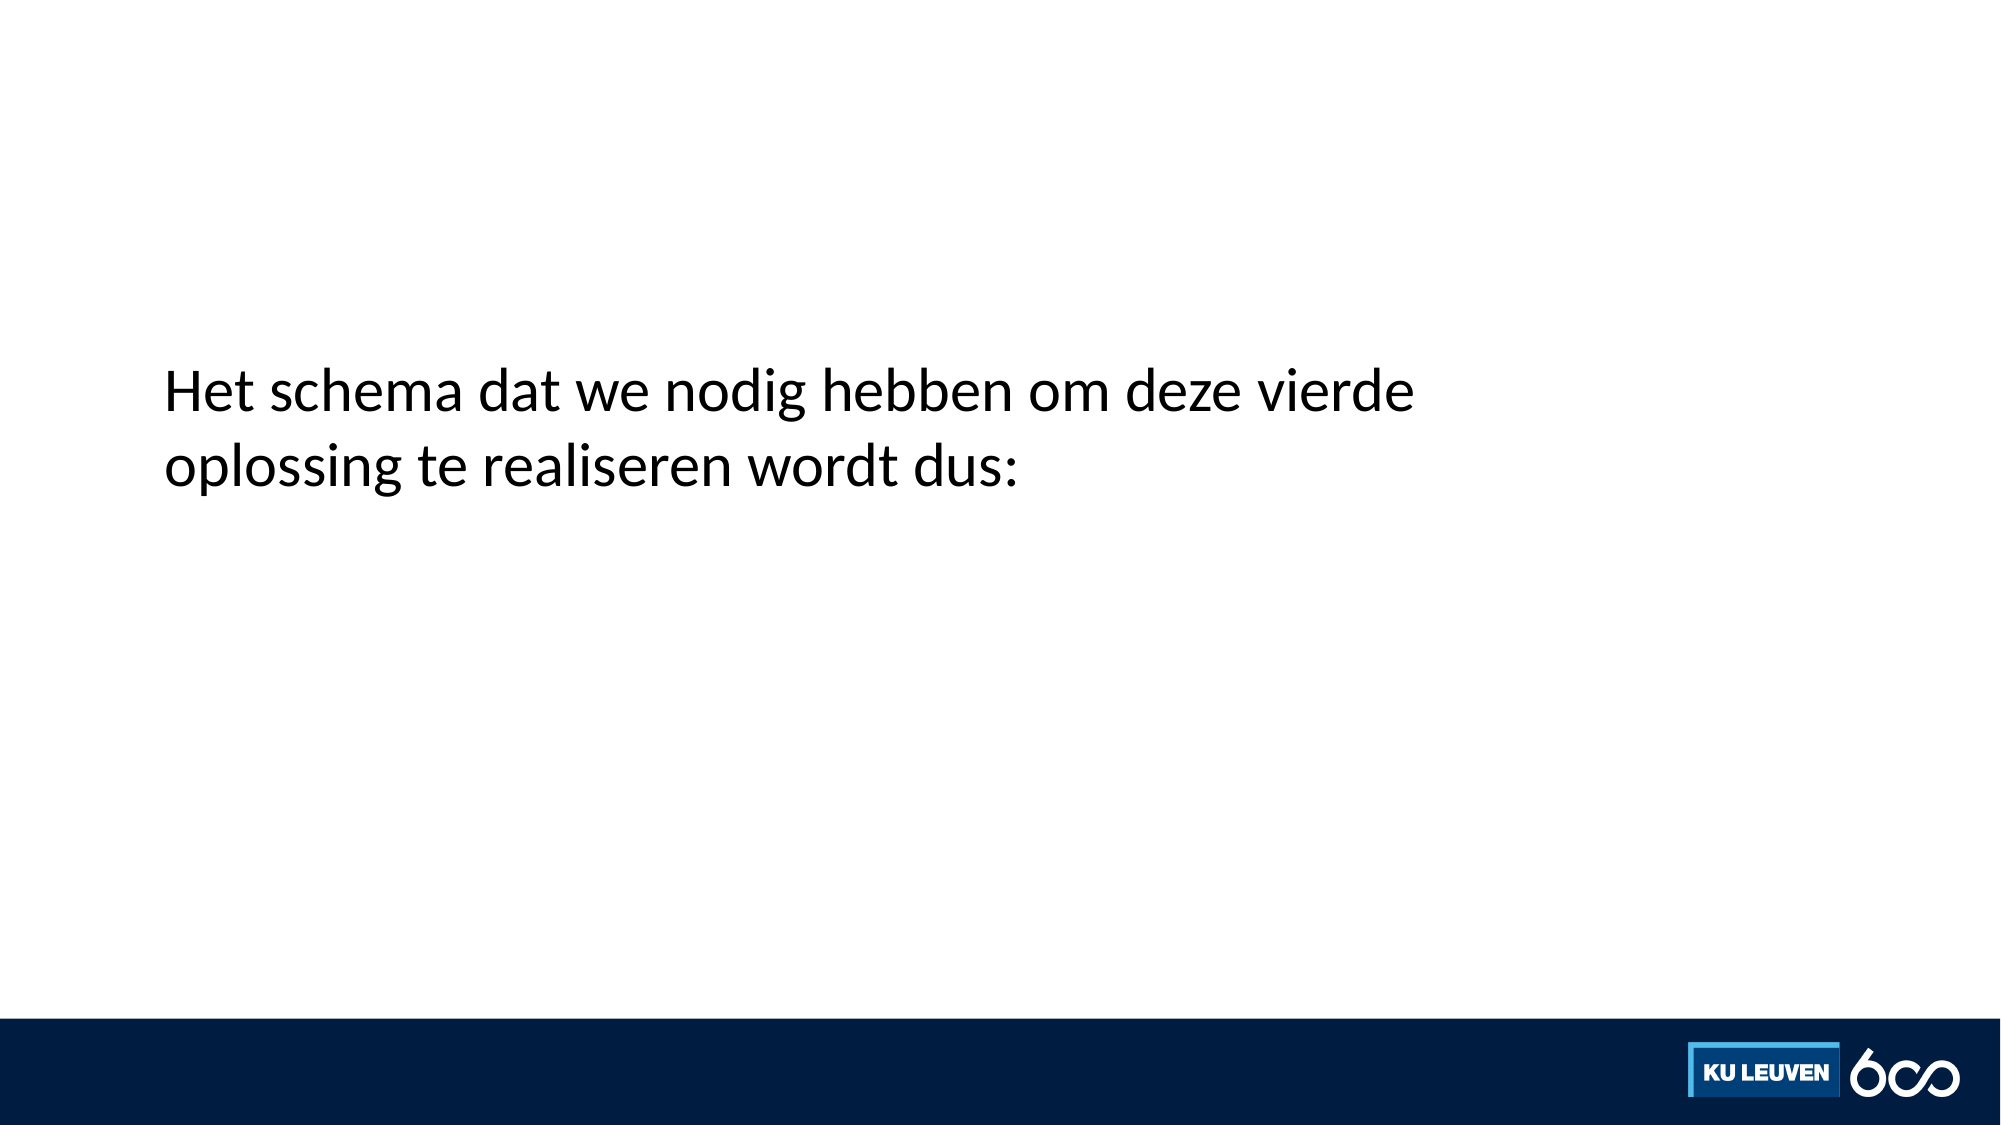

#
Het schema dat we nodig hebben om deze vierde oplossing te realiseren wordt dus: